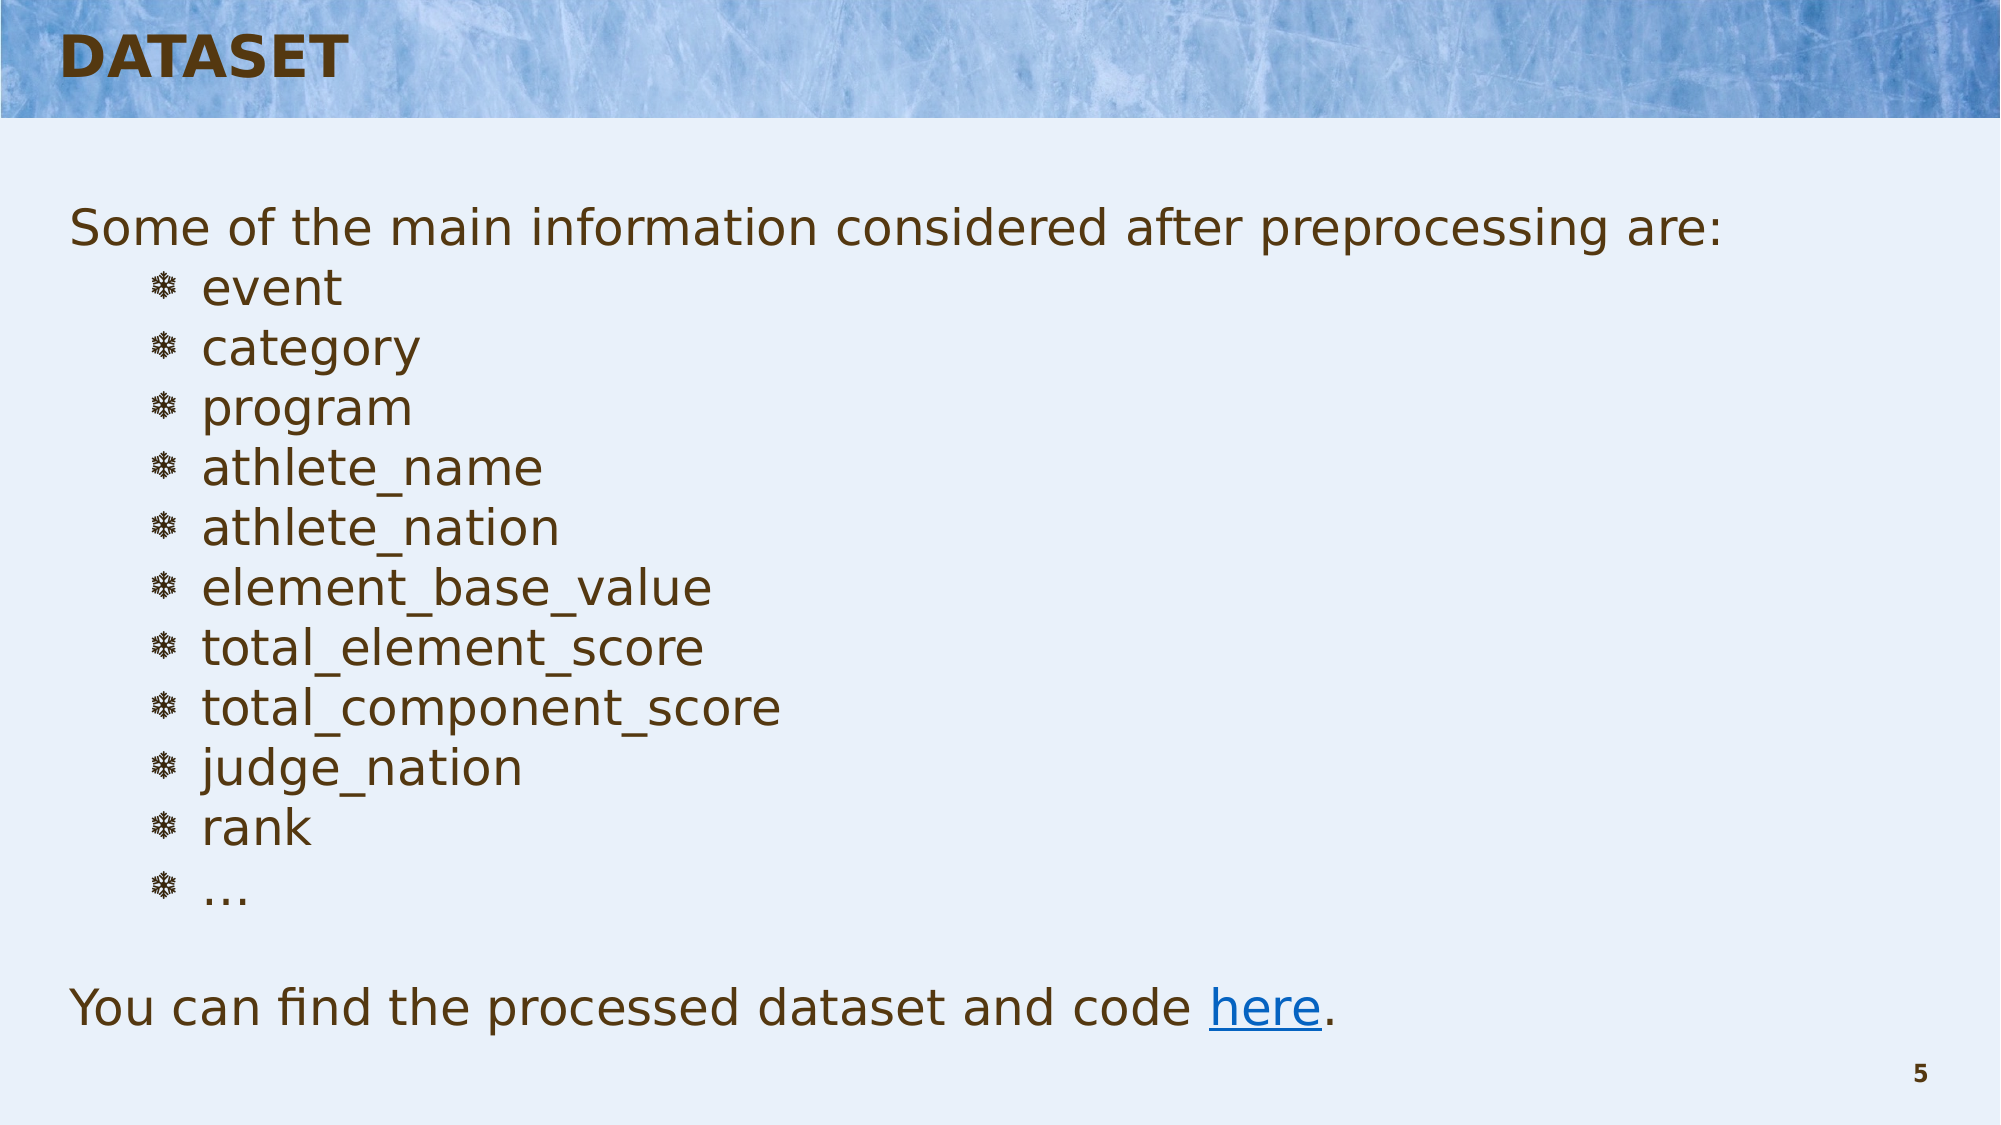

# DATASET
Some of the main information considered after preprocessing are:
event
category
program
athlete_name
athlete_nation
element_base_value
total_element_score
total_component_score
judge_nation
rank
…

You can find the processed dataset and code here.
5